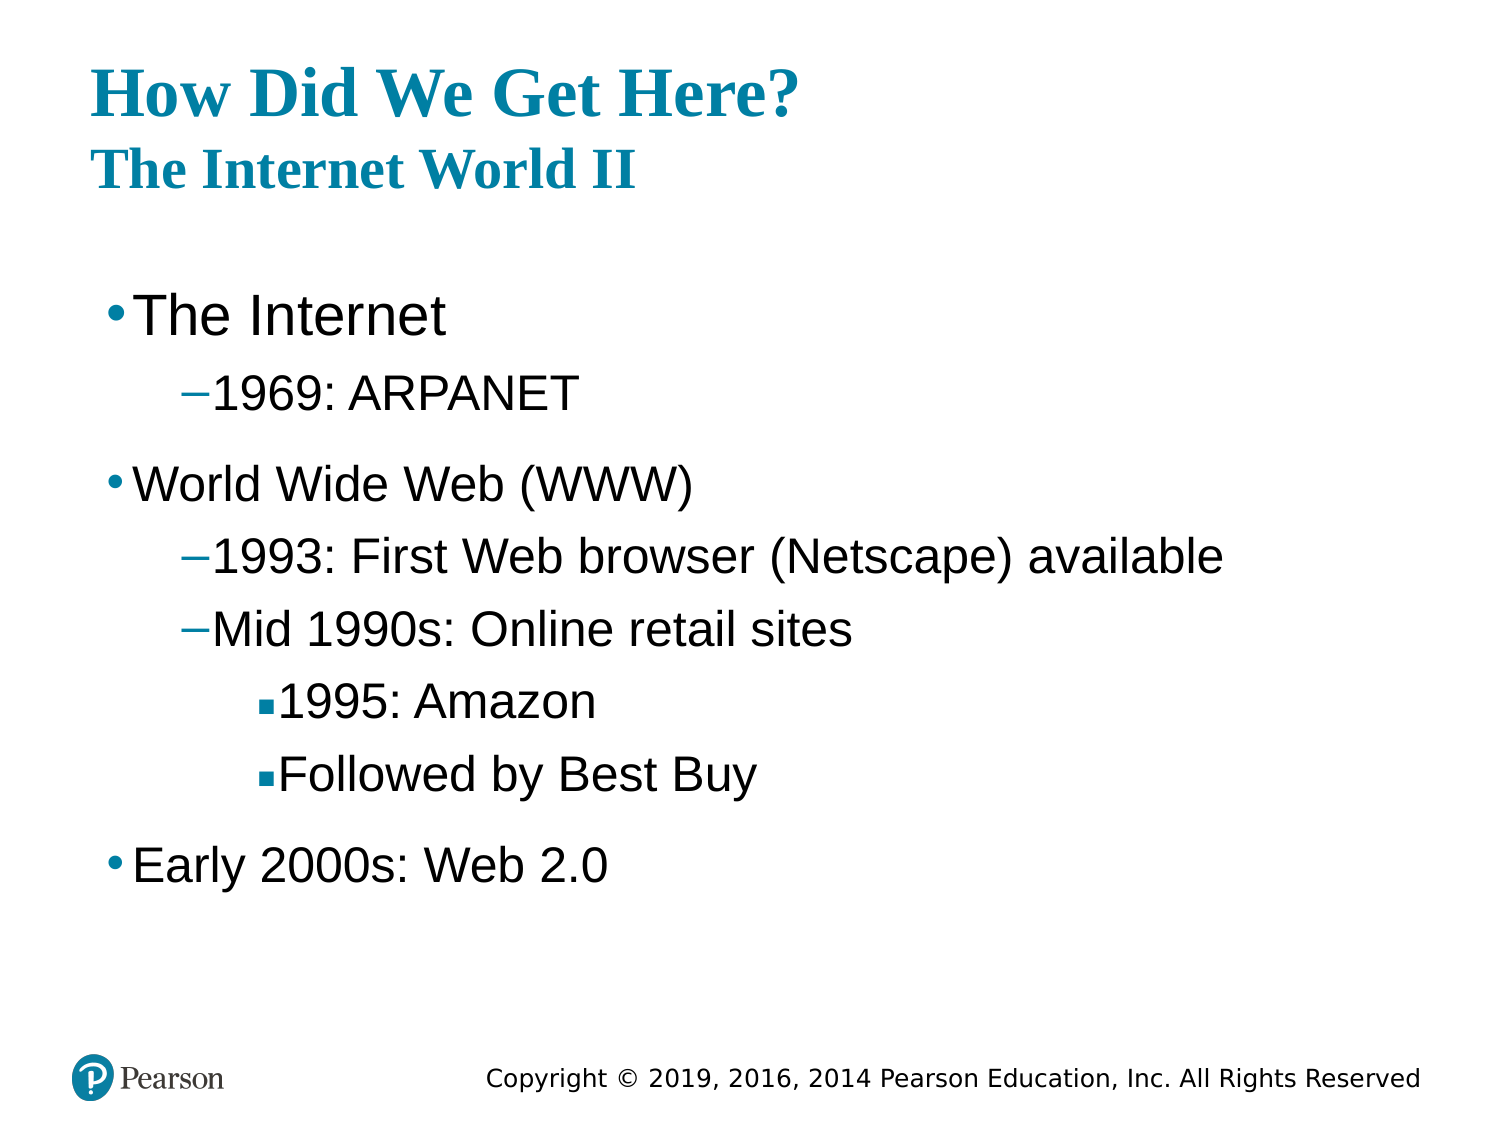

# How Did We Get Here? The Internet World II
The Internet
1969: ARPANET
World Wide Web (WWW)
1993: First Web browser (Netscape) available
Mid 1990s: Online retail sites
1995: Amazon
Followed by Best Buy
Early 2000s: Web 2.0